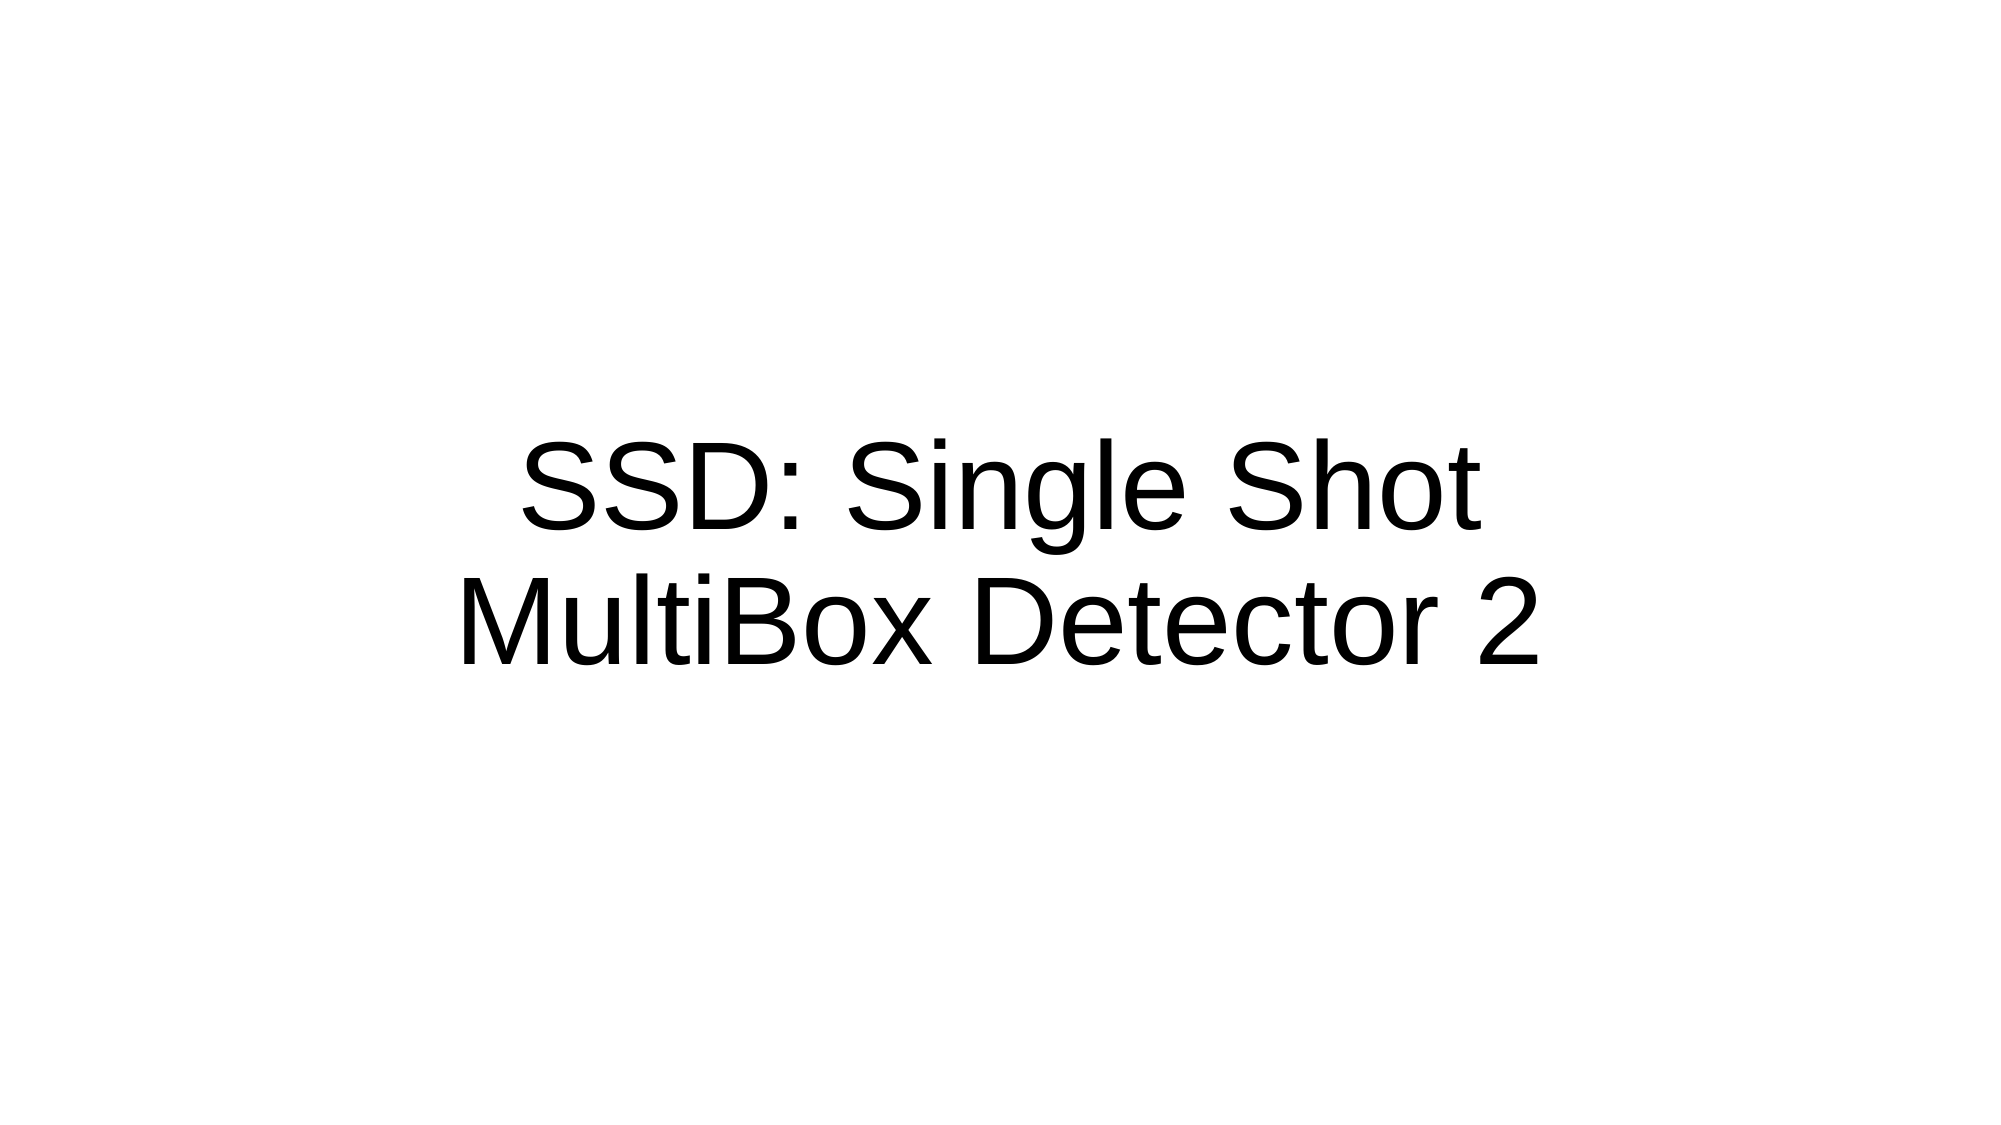

# SSD: Single Shot MultiBox Detector 2